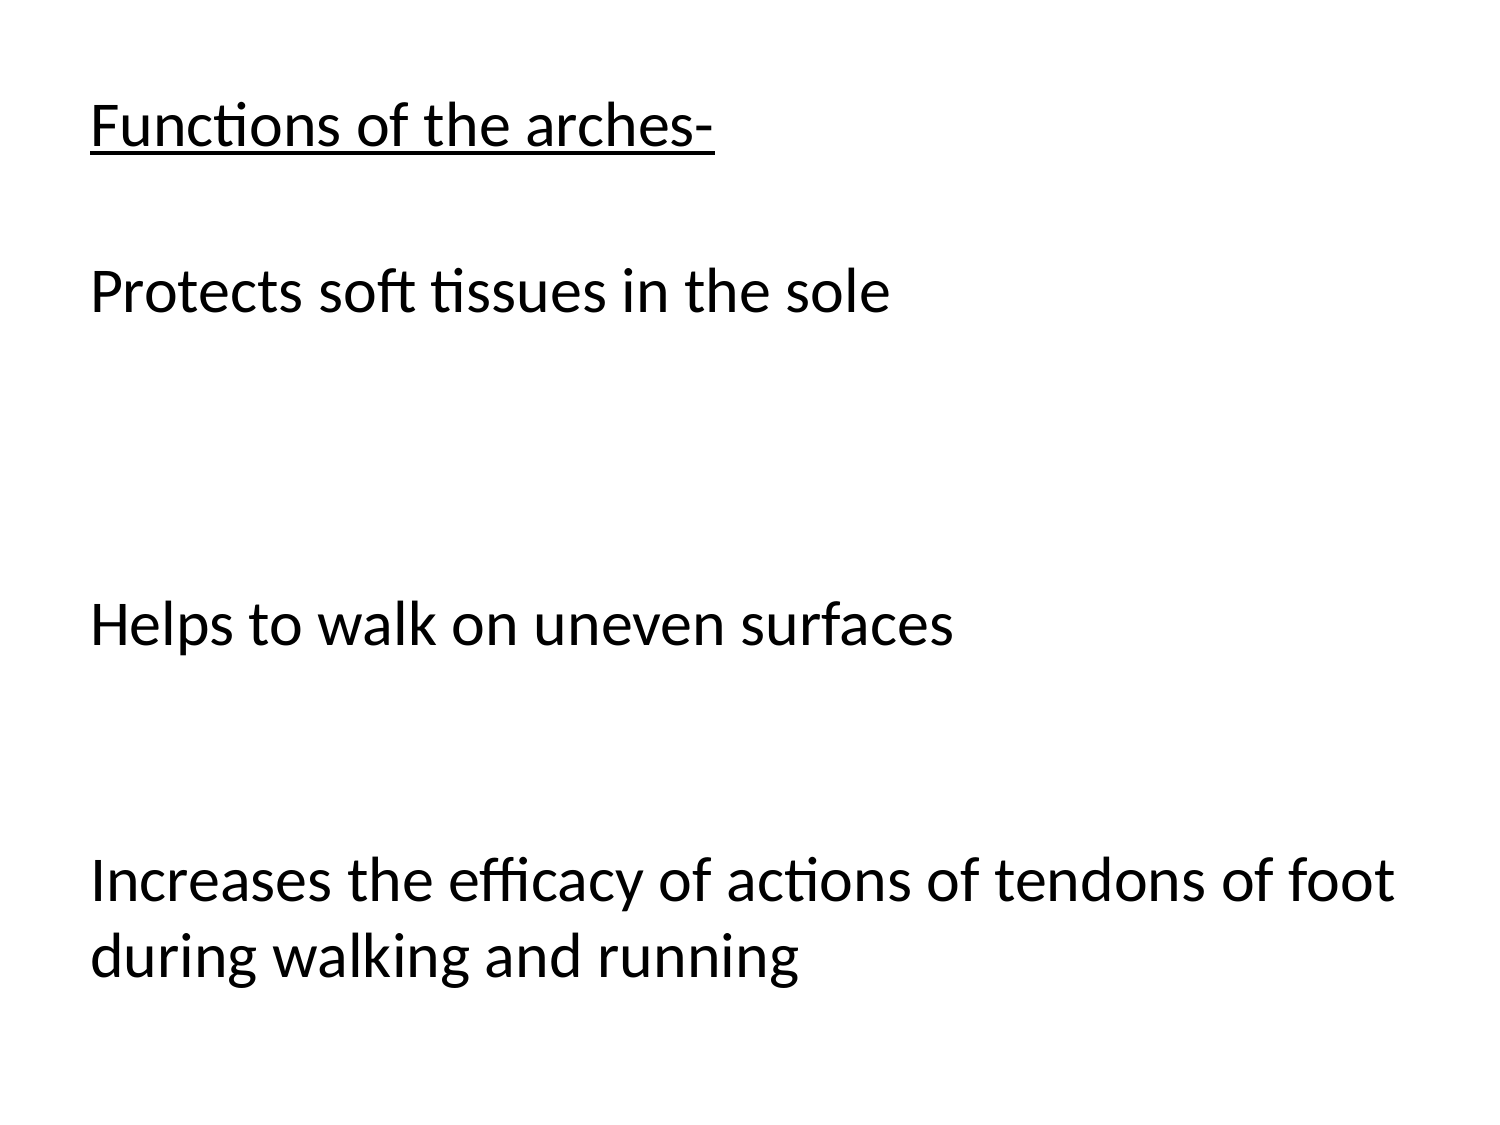

Functions of the arches-
Protects soft tissues in the sole

Helps to walk on uneven surfaces

Increases the efficacy of actions of tendons of foot during walking and running